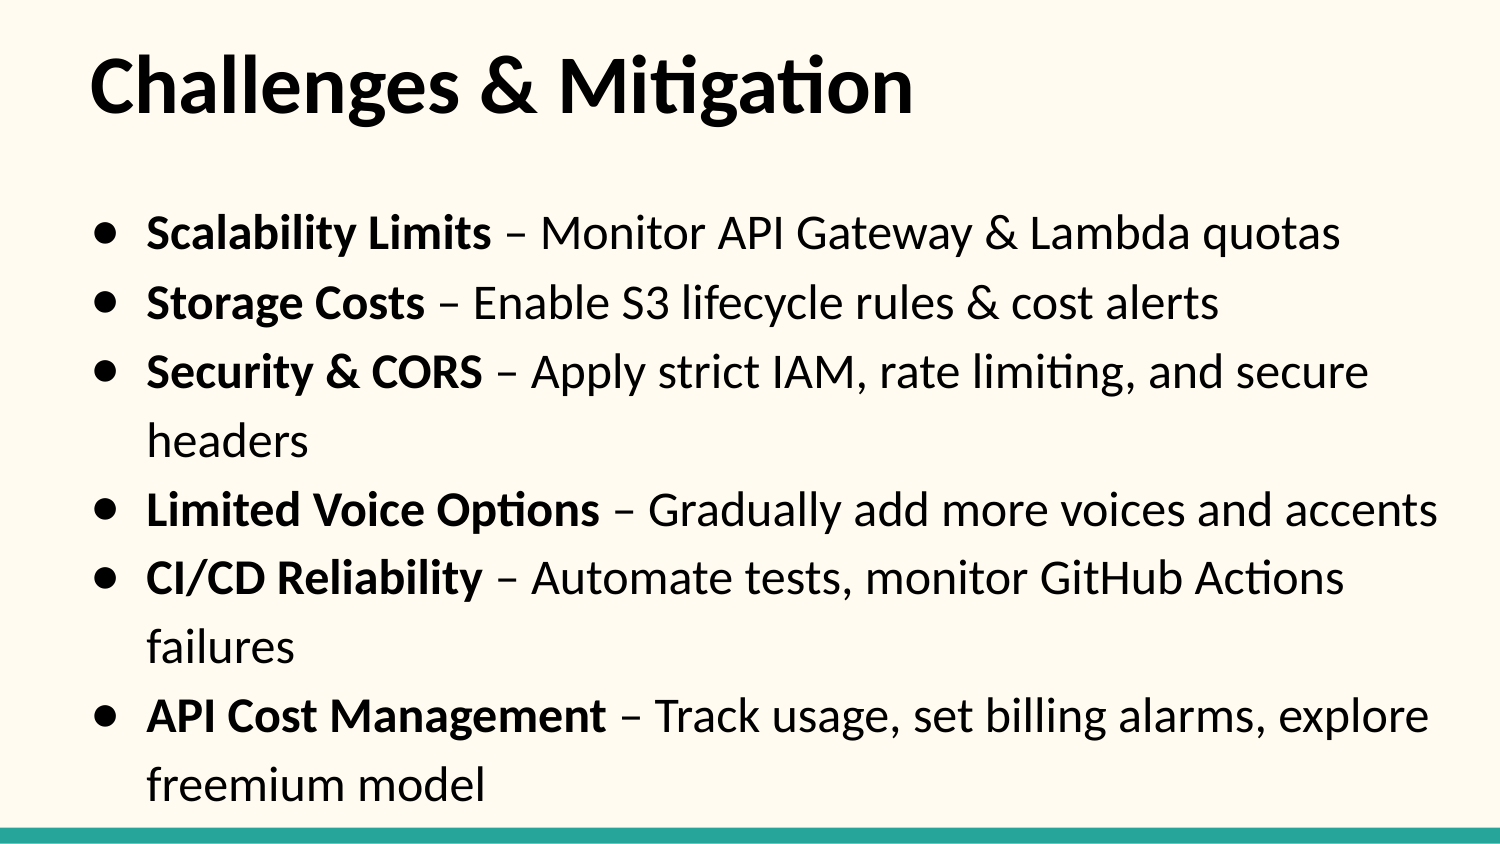

# Challenges & Mitigation
Scalability Limits – Monitor API Gateway & Lambda quotas
Storage Costs – Enable S3 lifecycle rules & cost alerts
Security & CORS – Apply strict IAM, rate limiting, and secure headers
Limited Voice Options – Gradually add more voices and accents
CI/CD Reliability – Automate tests, monitor GitHub Actions failures
API Cost Management – Track usage, set billing alarms, explore freemium model